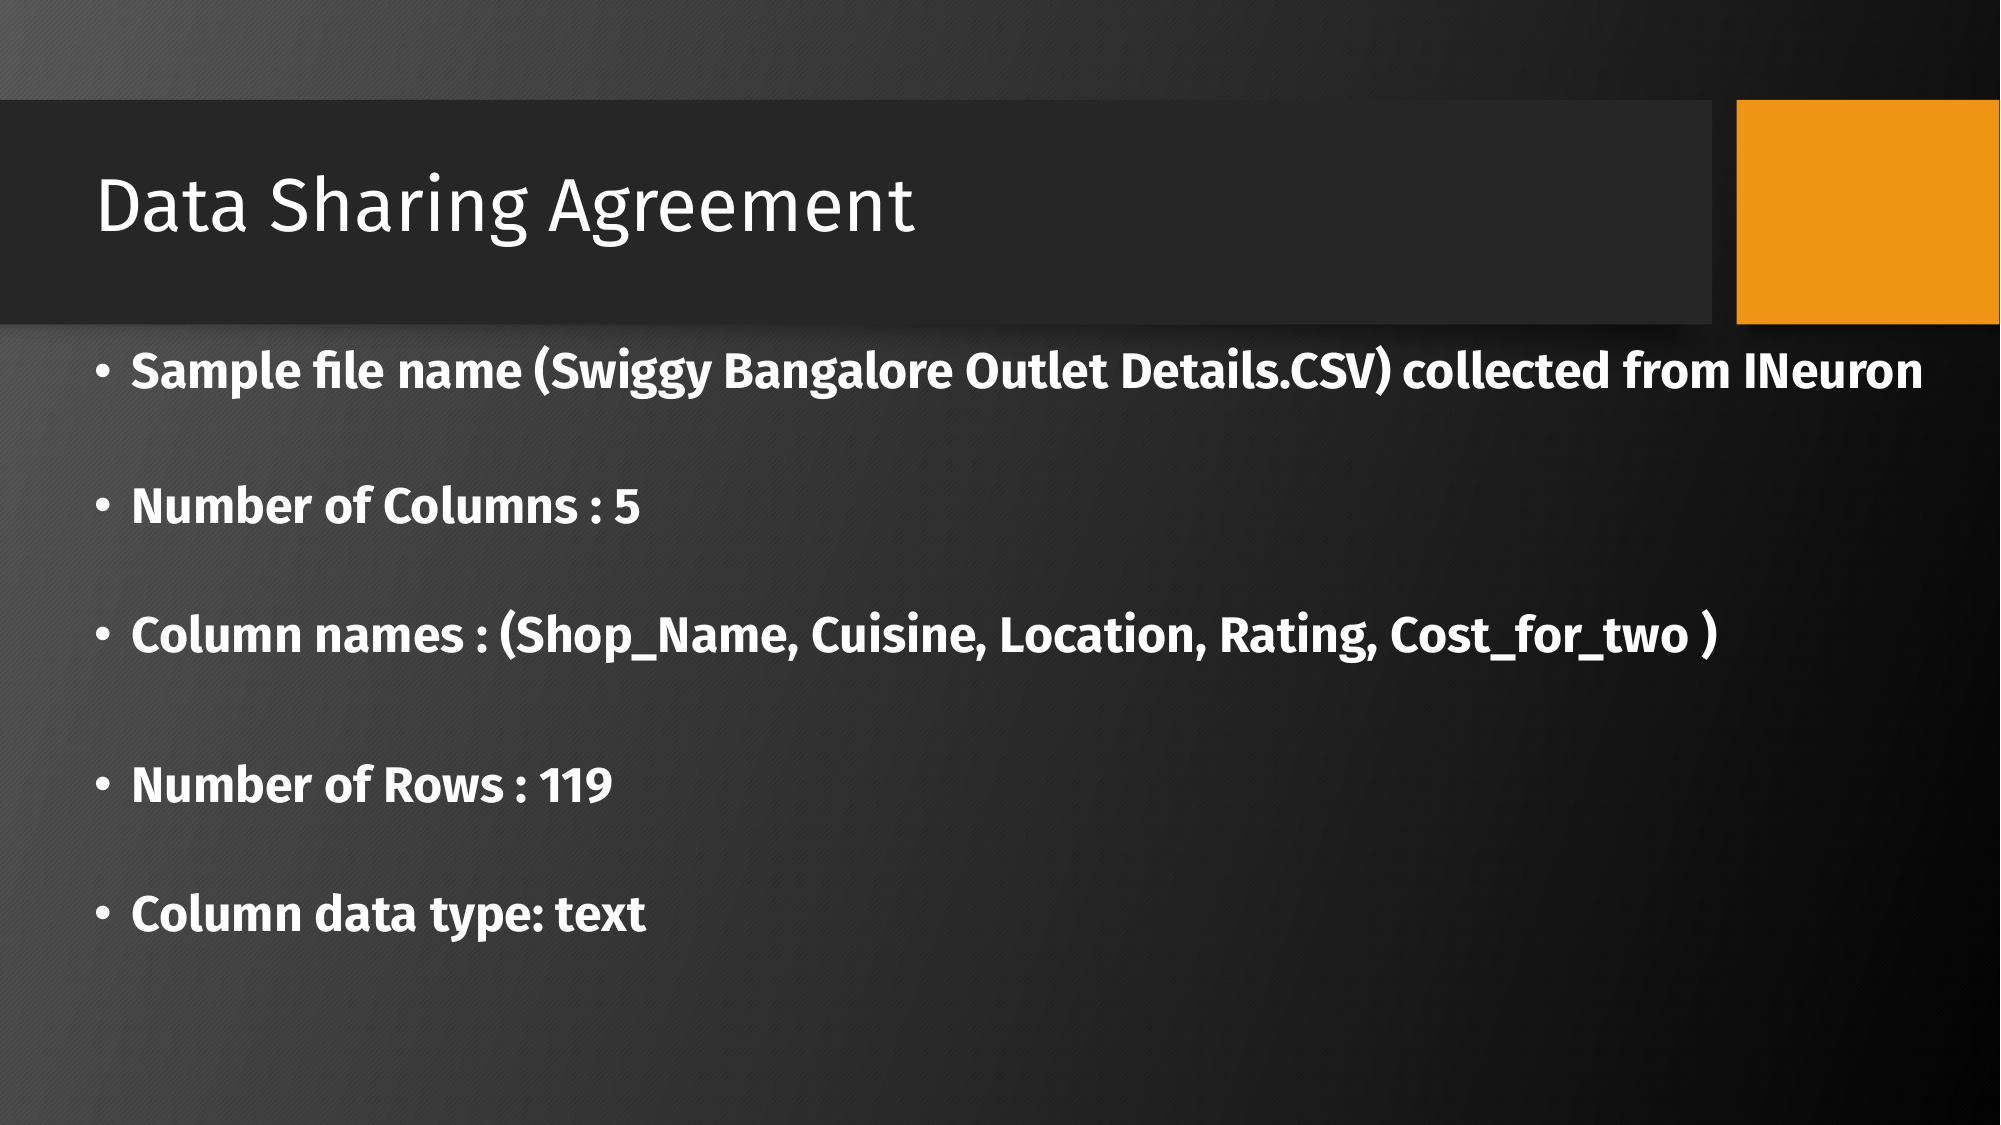

# Data Sharing Agreement
Sample file name (Swiggy Bangalore Outlet Details.CSV) collected from INeuron
Number of Columns : 5﻿
Column names : (Shop_Name, Cuisine, Location, Rating, Cost_for_two )

Number of Rows : 119
Column data type: text